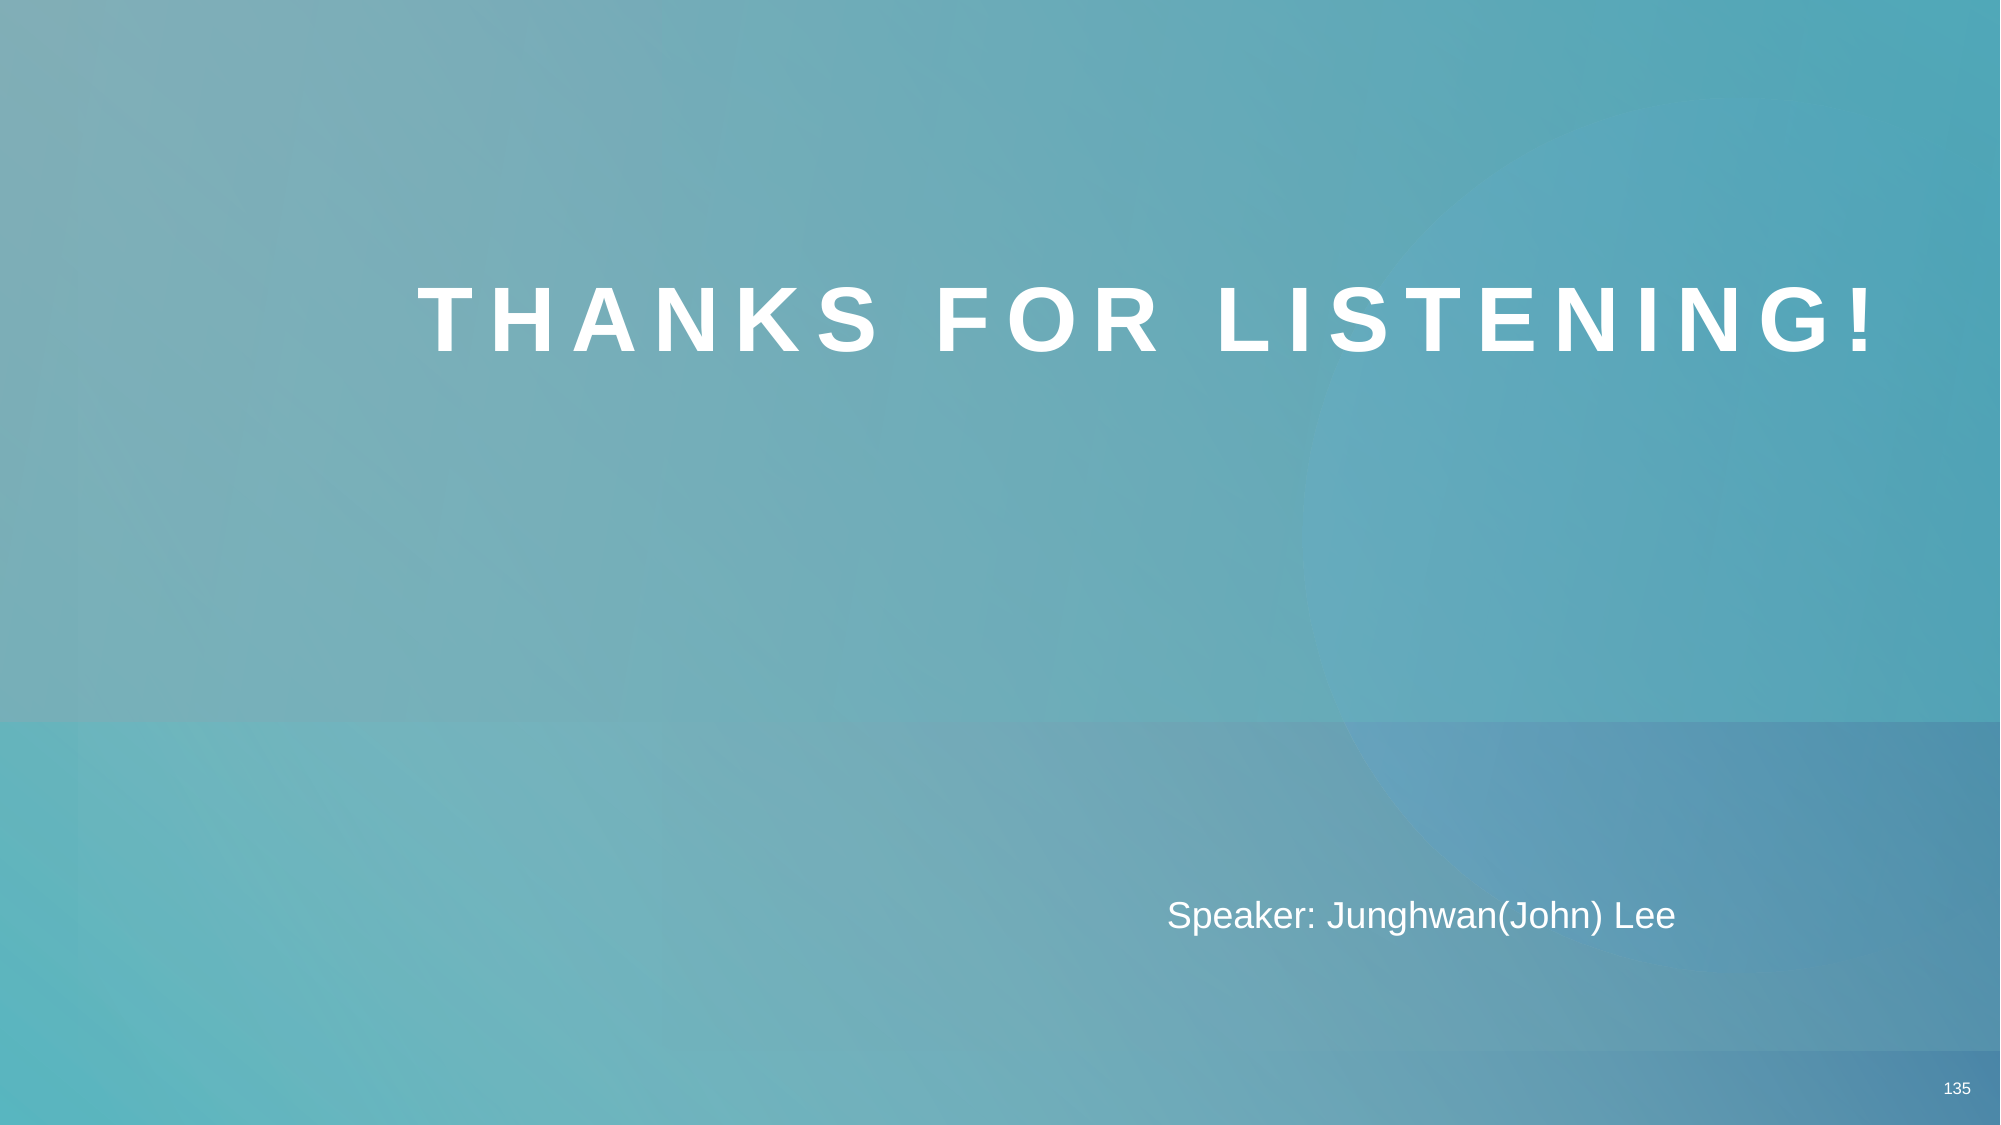

# Thanks for listening!
Speaker: Junghwan(John) Lee

135